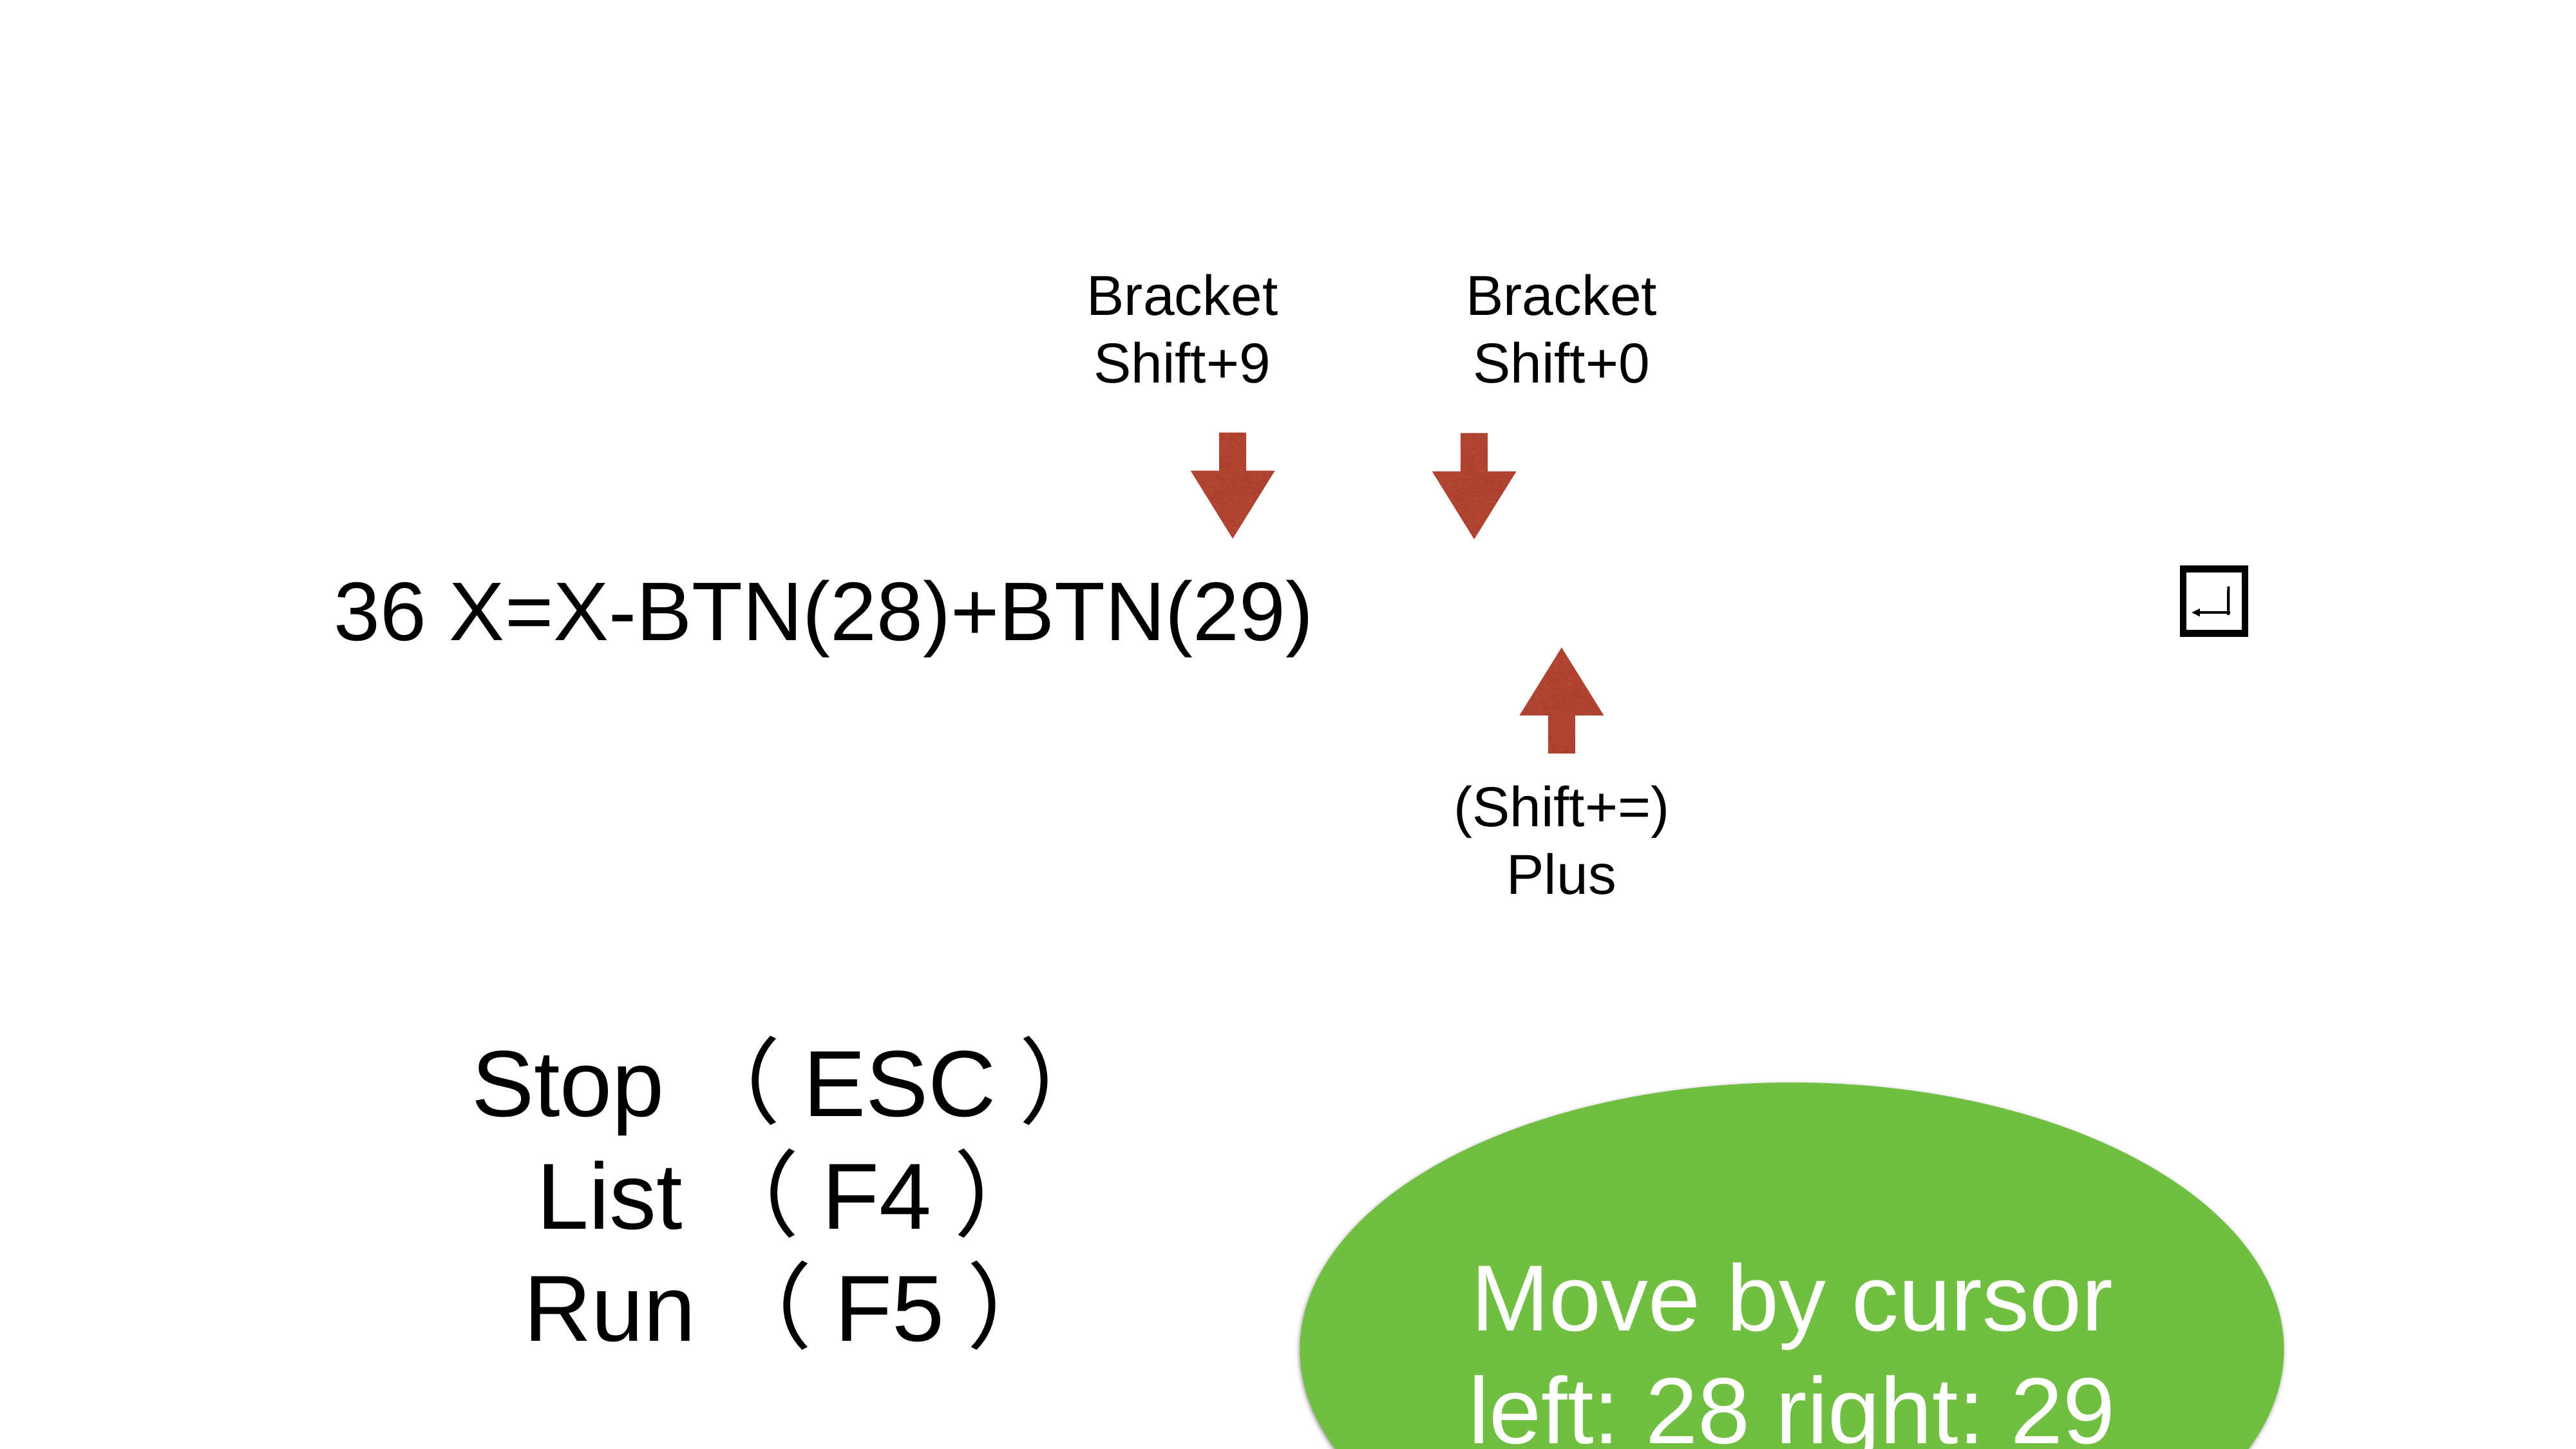

Bracket
Shift+9
Bracket
Shift+0

36 X=X-BTN(28)+BTN(29)

(Shift+=)
Plus
# Stop（ESC）
List（F4）
Run（F5）
Move by cursor
left: 28 right: 29